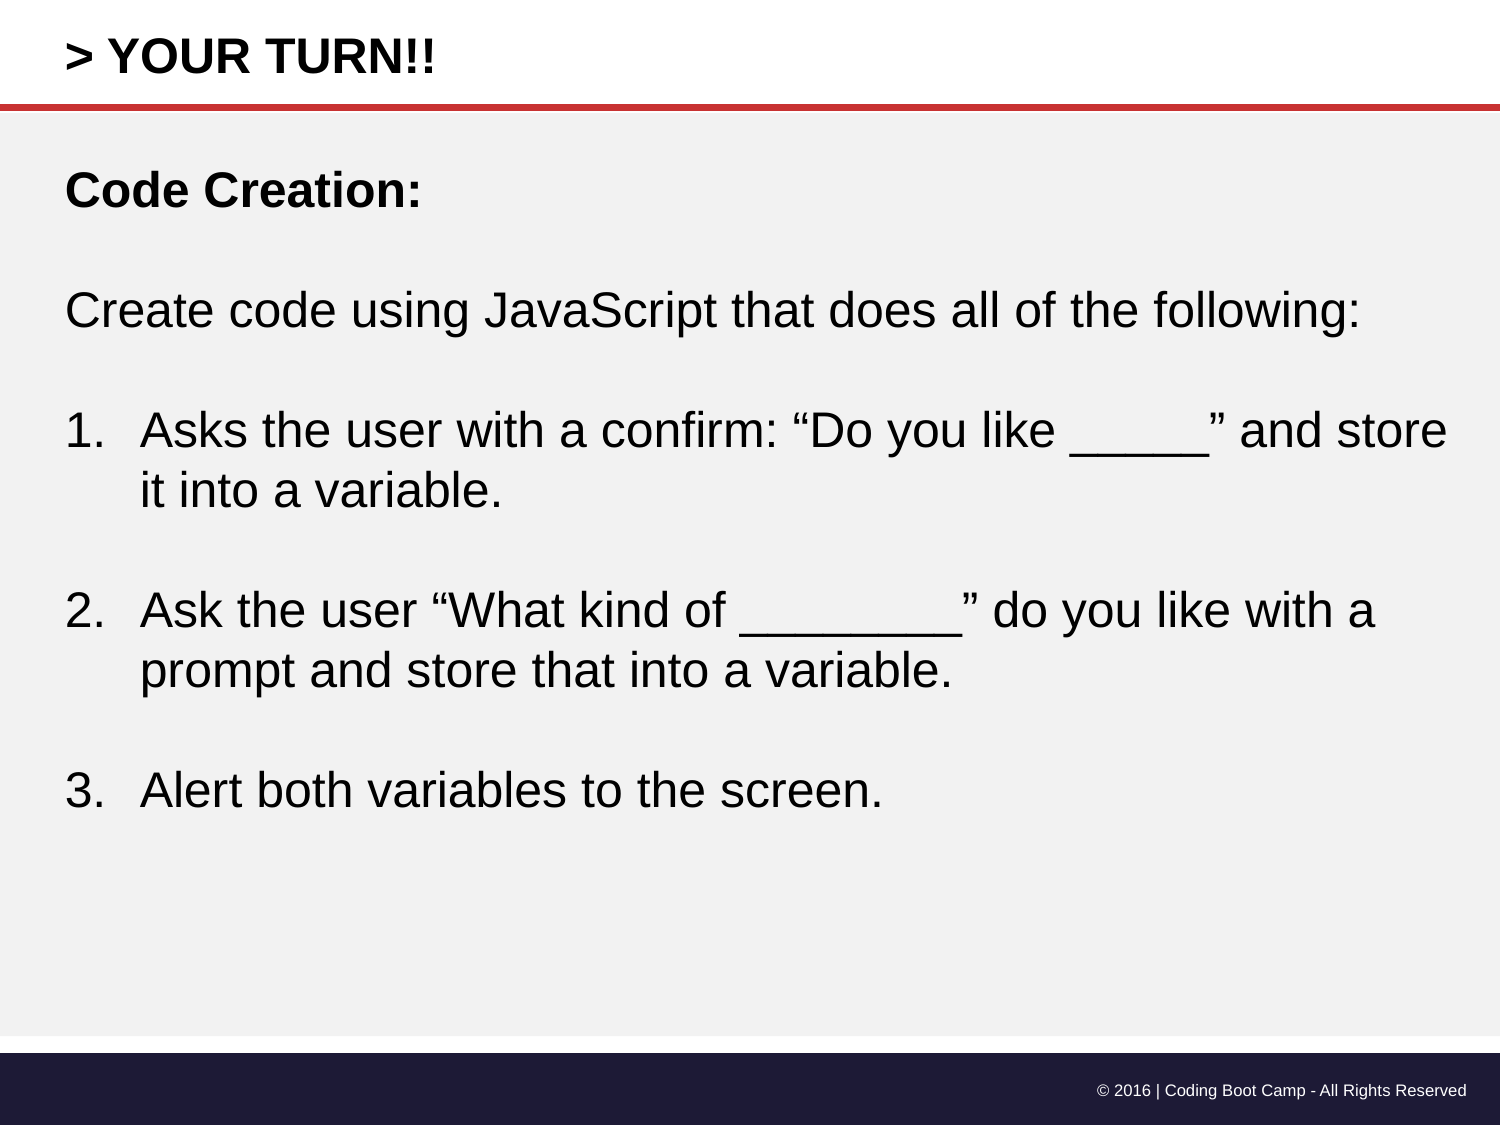

> YOUR TURN!!

Code Creation:

Create code using JavaScript that does all of the following:

Asks the user with a confirm: “Do you like _____” and store it into a variable.

Ask the user “What kind of ________” do you like with a prompt and store that into a variable.

Alert both variables to the screen.